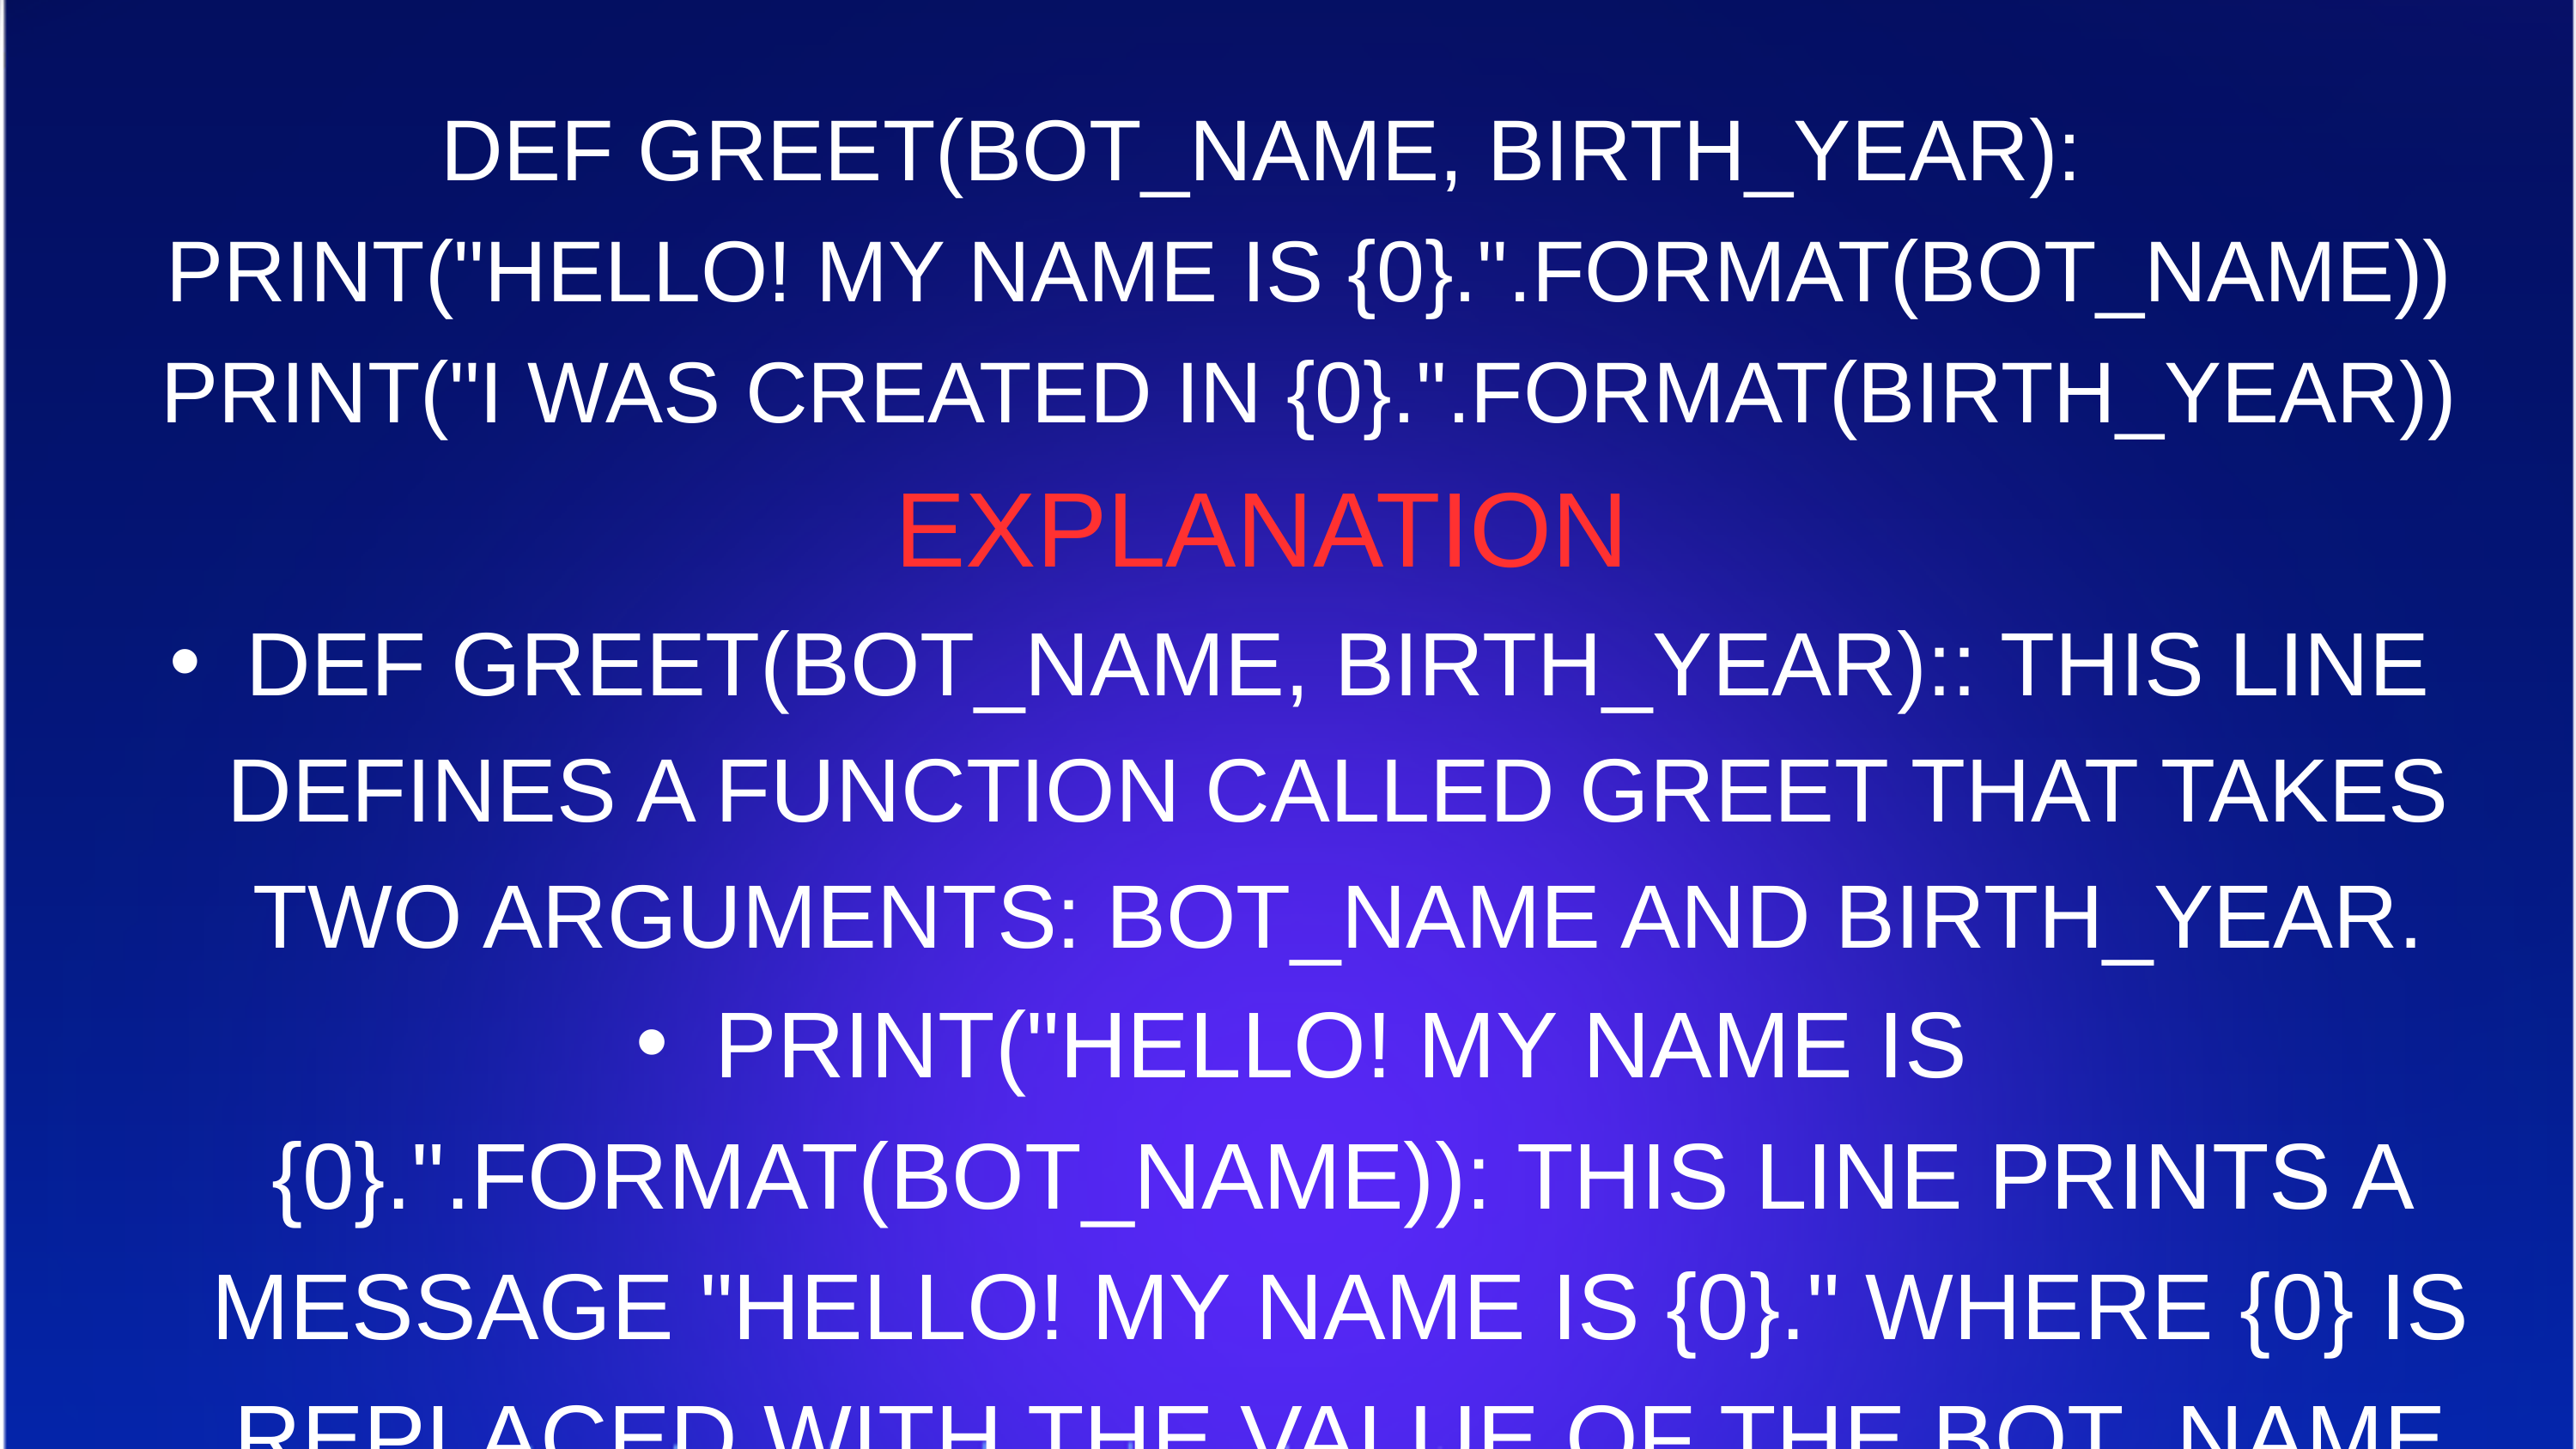

DEF GREET(BOT_NAME, BIRTH_YEAR):
    PRINT("HELLO! MY NAME IS {0}.".FORMAT(BOT_NAME))
    PRINT("I WAS CREATED IN {0}.".FORMAT(BIRTH_YEAR))
EXPLANATION
DEF GREET(BOT_NAME, BIRTH_YEAR):: THIS LINE DEFINES A FUNCTION CALLED GREET THAT TAKES TWO ARGUMENTS: BOT_NAME AND BIRTH_YEAR.
PRINT("HELLO! MY NAME IS {0}.".FORMAT(BOT_NAME)): THIS LINE PRINTS A MESSAGE "HELLO! MY NAME IS {0}." WHERE {0} IS REPLACED WITH THE VALUE OF THE BOT_NAME ARGUMENT. THE .FORMAT(BOT_NAME) TELLS PYTHON TO INSERT THE VALUE OF BOT_NAME INTO THE STRING AT THE PLACEHOLDER "{0}".